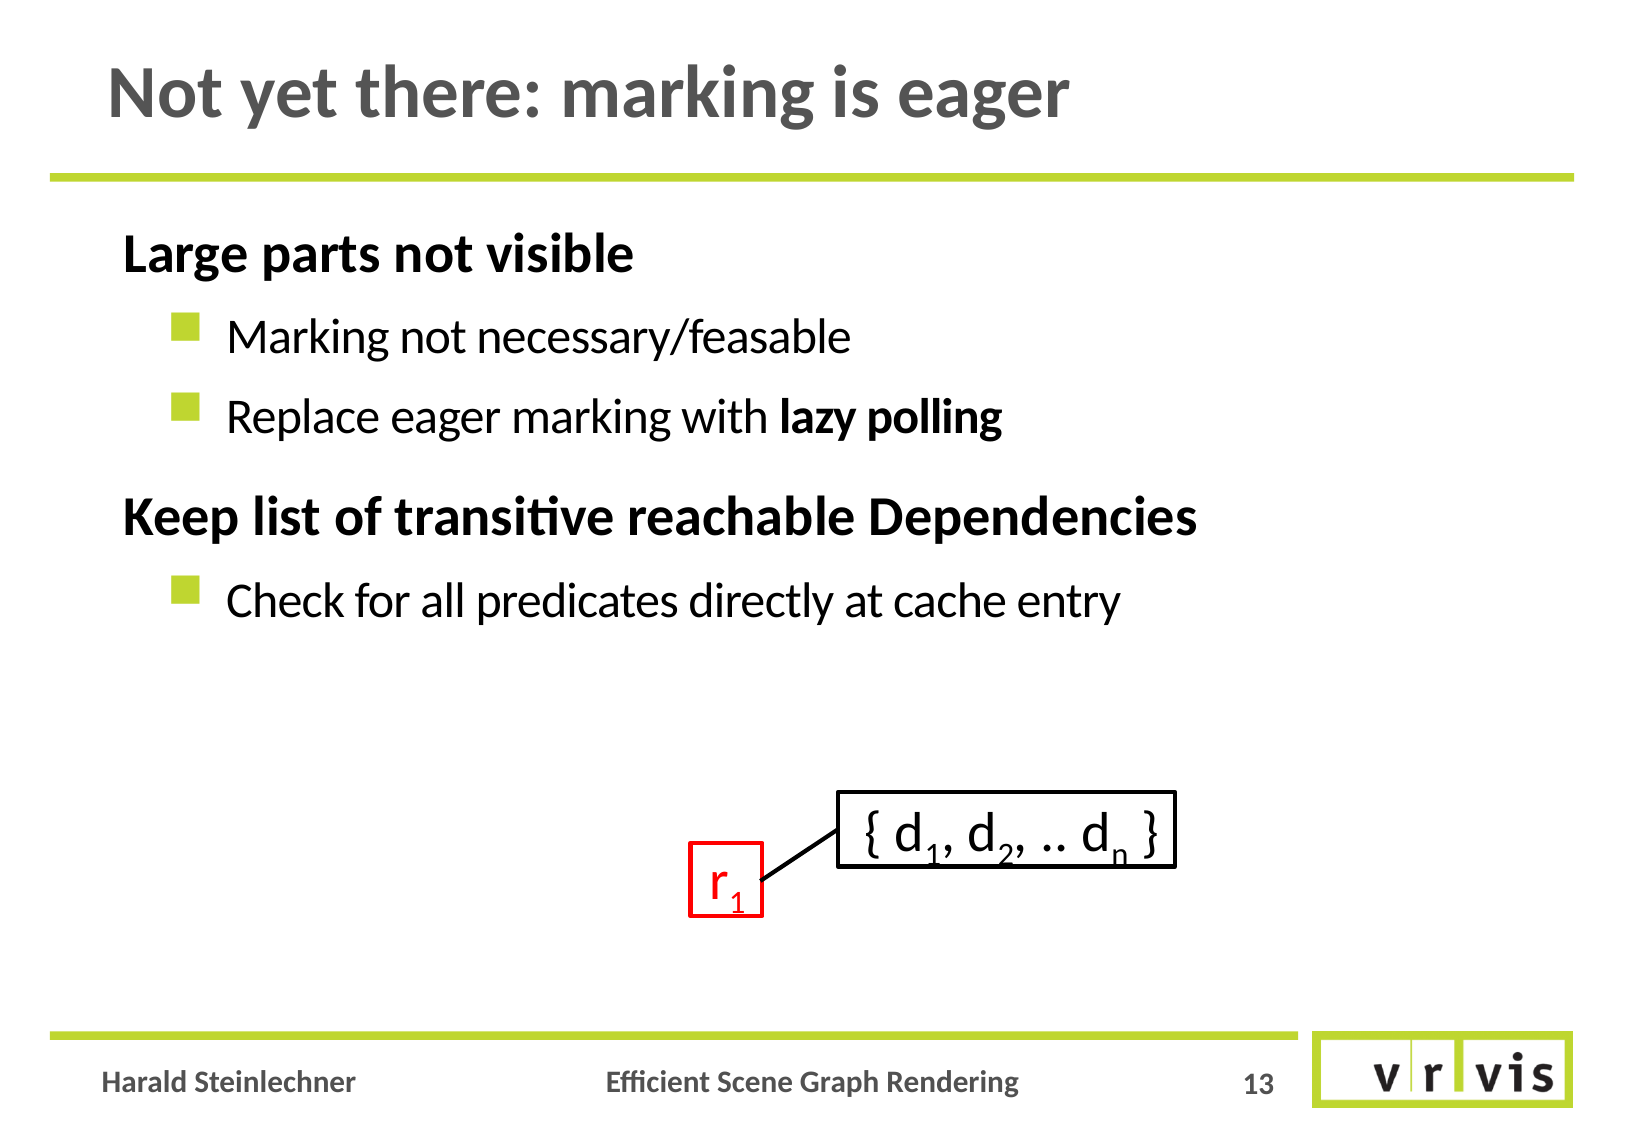

# Not yet there: marking is eager
Large parts not visible
Marking not necessary/feasable
Replace eager marking with lazy polling
Keep list of transitive reachable Dependencies
Check for all predicates directly at cache entry

{ d1, d2, .. dn }

r1
13